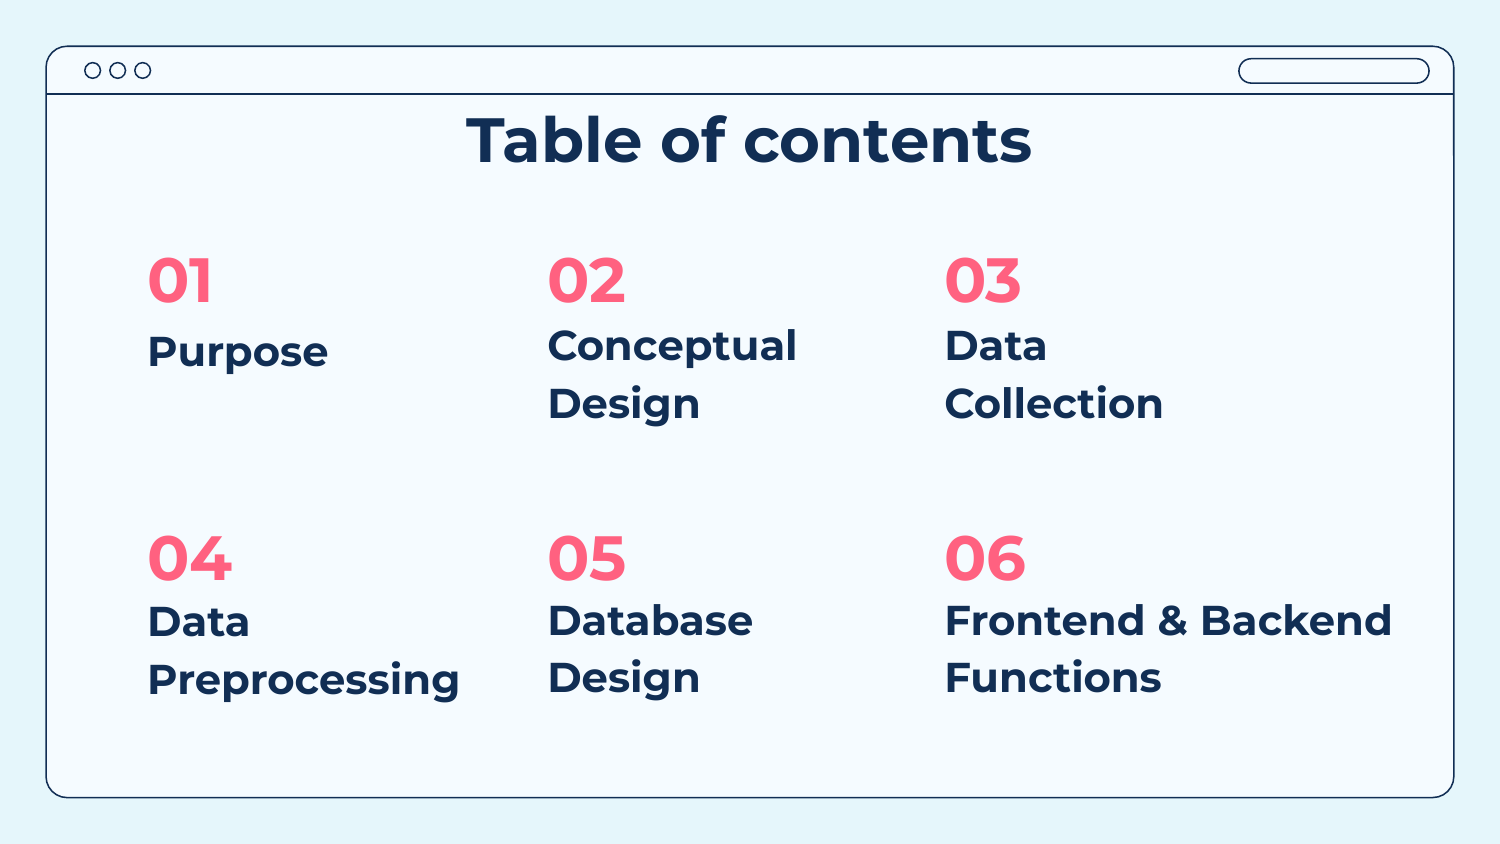

# Table of contents
02
01
03
Conceptual
Design
Data
Collection
Purpose
04
06
05
Database
Design
Frontend & Backend Functions
Data
Preprocessing